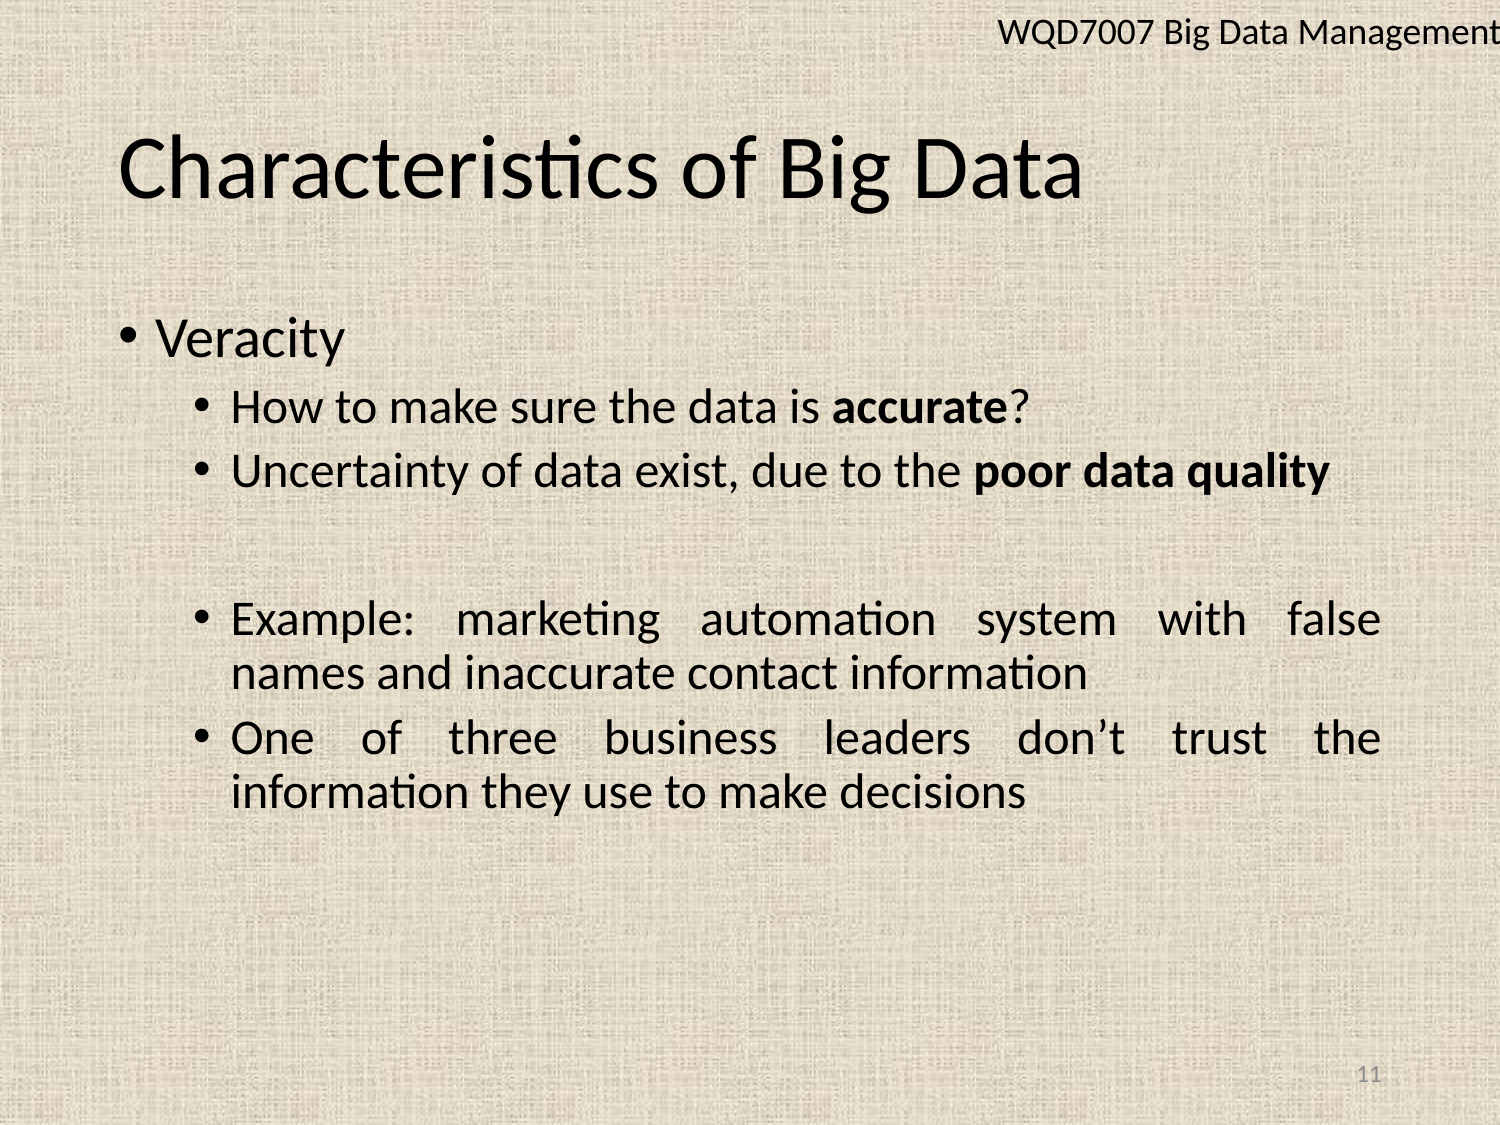

WQD7007 Big Data Management
# Characteristics of Big Data
Veracity
How to make sure the data is accurate?
Uncertainty of data exist, due to the poor data quality

Example: marketing automation system with false names and inaccurate contact information
One of three business leaders don’t trust the information they use to make decisions
11